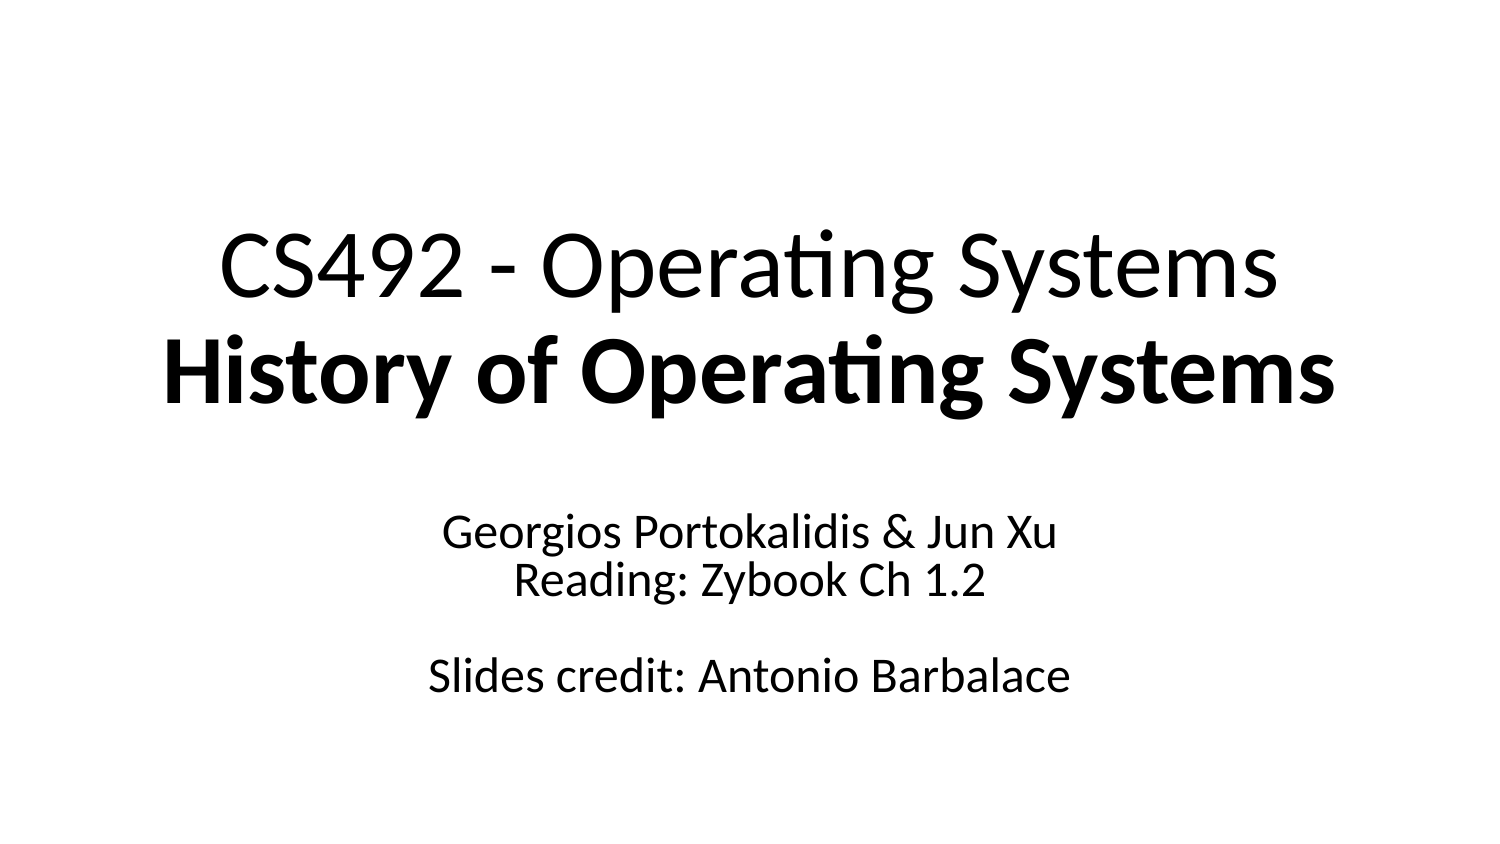

# CS492 - Operating Systems History of Operating Systems

Georgios Portokalidis & Jun Xu
Reading: Zybook Ch 1.2

Slides credit: Antonio Barbalace